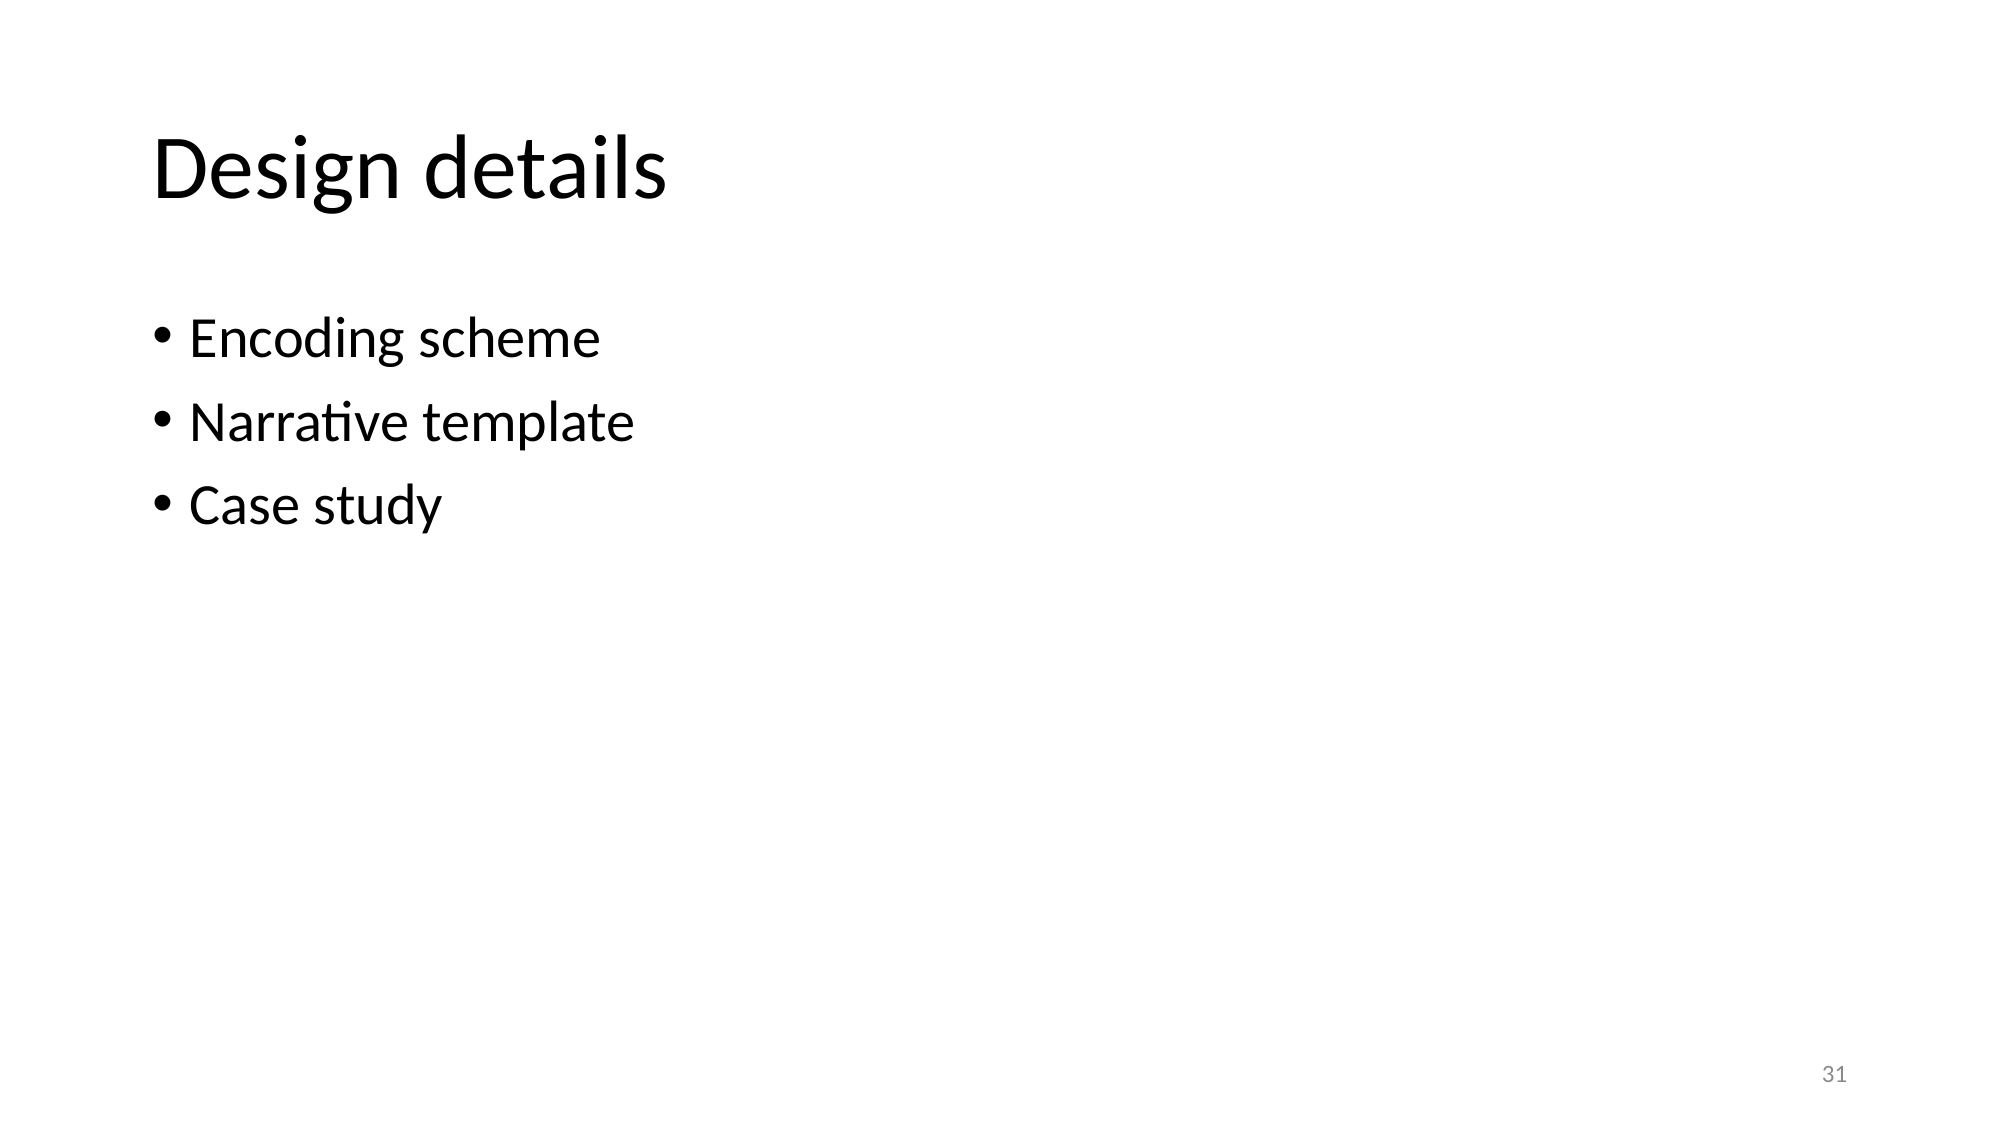

# Design details
Encoding scheme
Narrative template
Case study

31